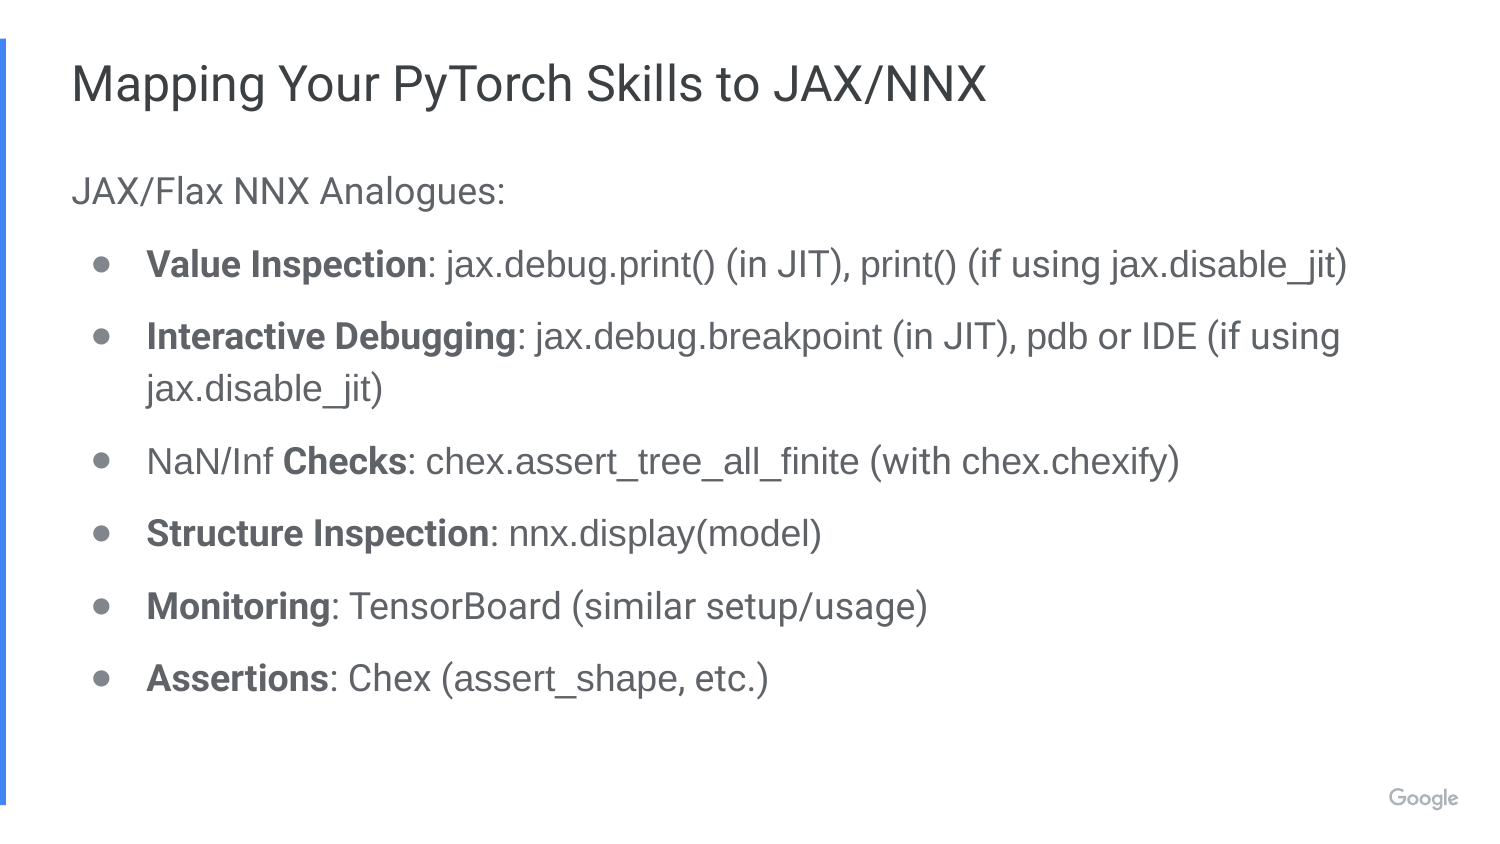

# Mapping Your PyTorch Skills to JAX/NNX
JAX/Flax NNX Analogues:
Value Inspection: jax.debug.print() (in JIT), print() (if using jax.disable_jit)
Interactive Debugging: jax.debug.breakpoint (in JIT), pdb or IDE (if using jax.disable_jit)
NaN/Inf Checks: chex.assert_tree_all_finite (with chex.chexify)
Structure Inspection: nnx.display(model)
Monitoring: TensorBoard (similar setup/usage)
Assertions: Chex (assert_shape, etc.)